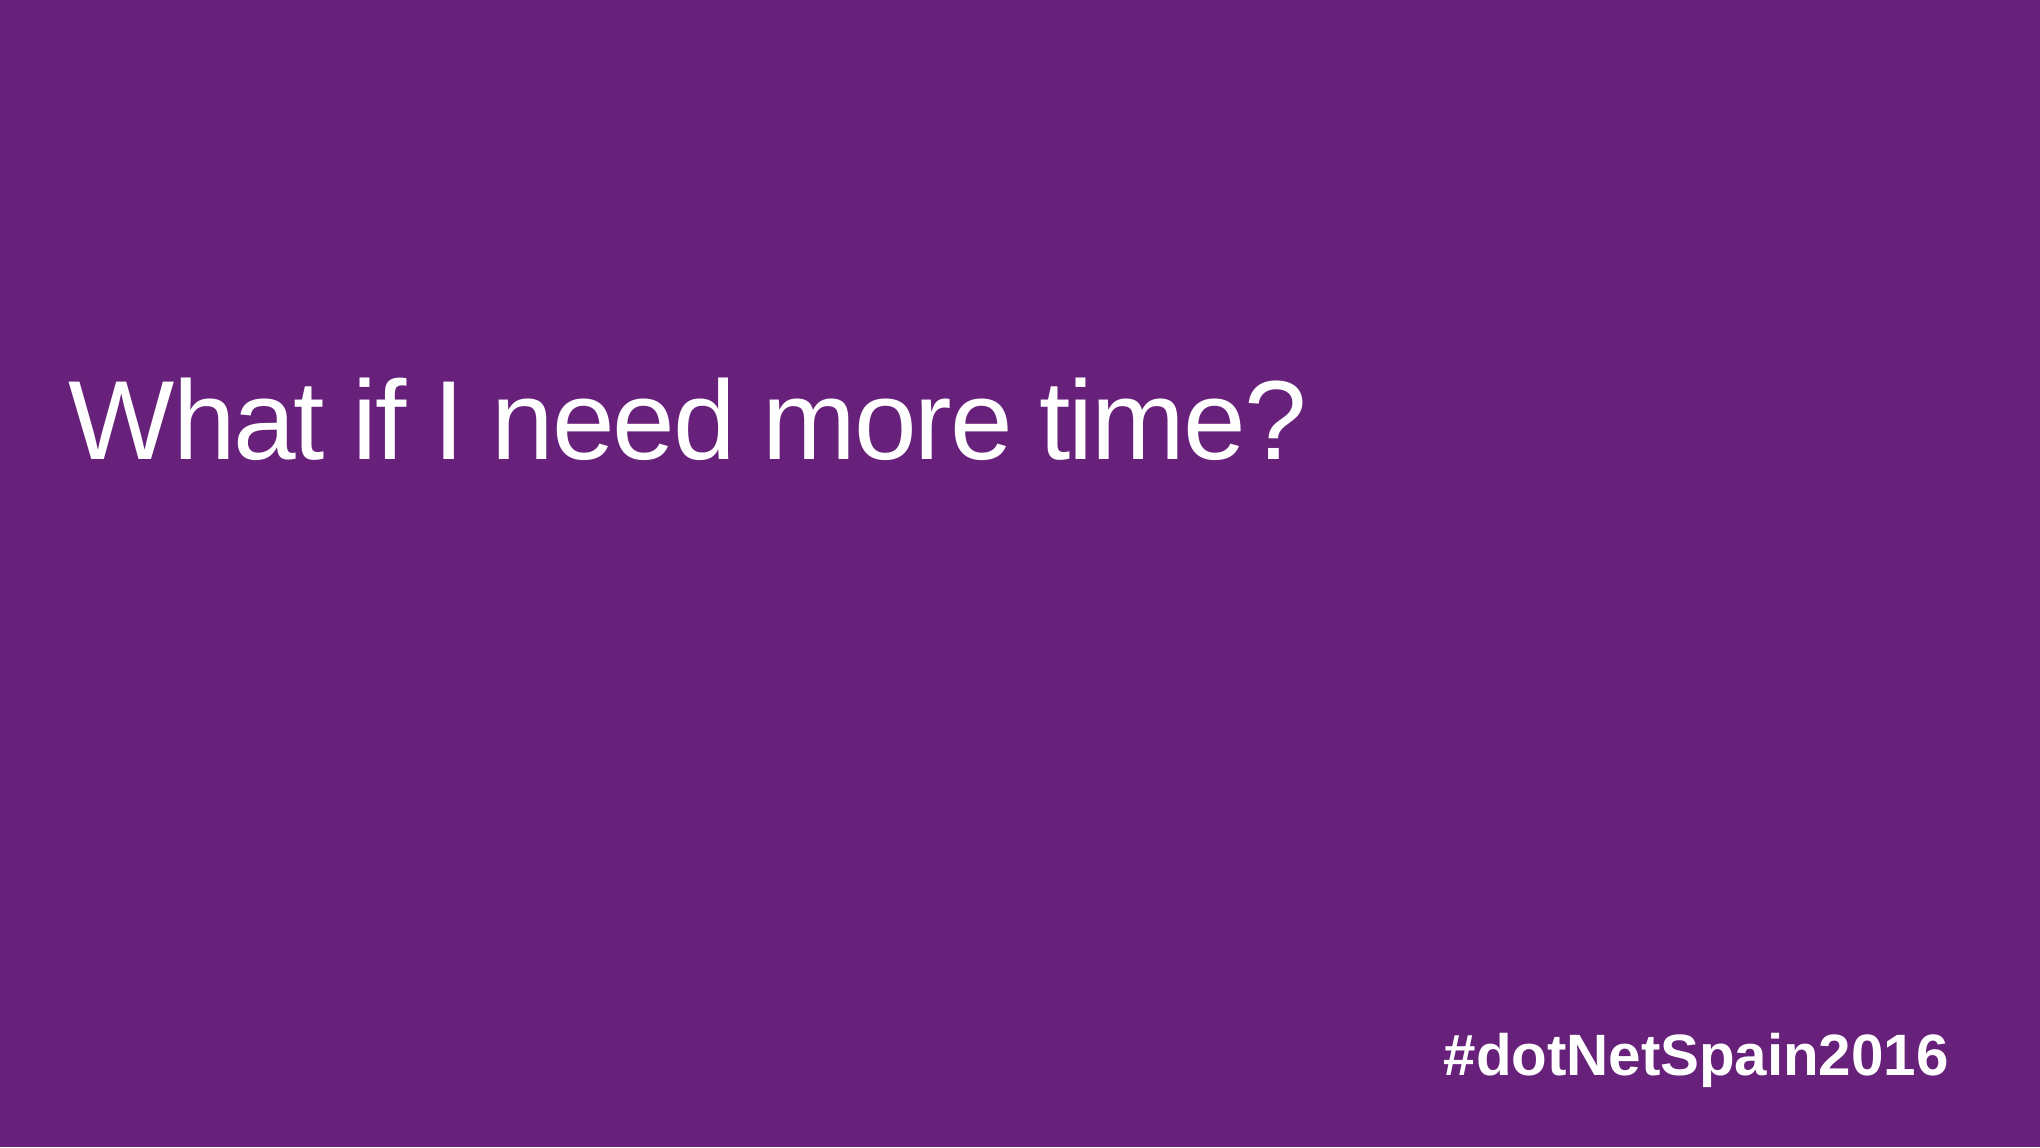

# What if I need more time?